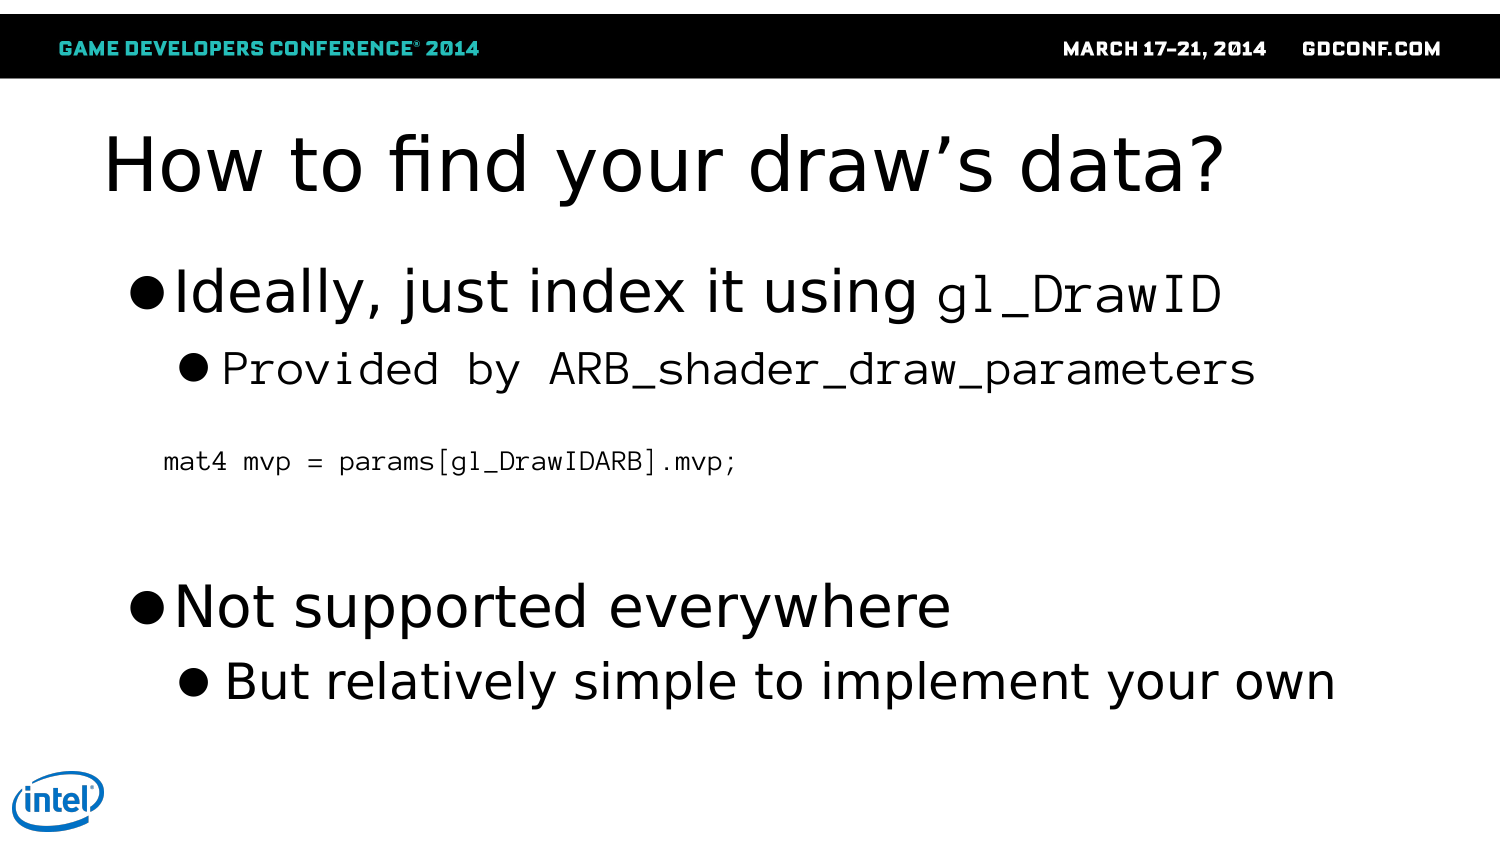

# How to find your draw’s data?
Ideally, just index it using gl_DrawID
Provided by ARB_shader_draw_parameters

Not supported everywhere
But relatively simple to implement your own
mat4 mvp = params[gl_DrawIDARB].mvp;